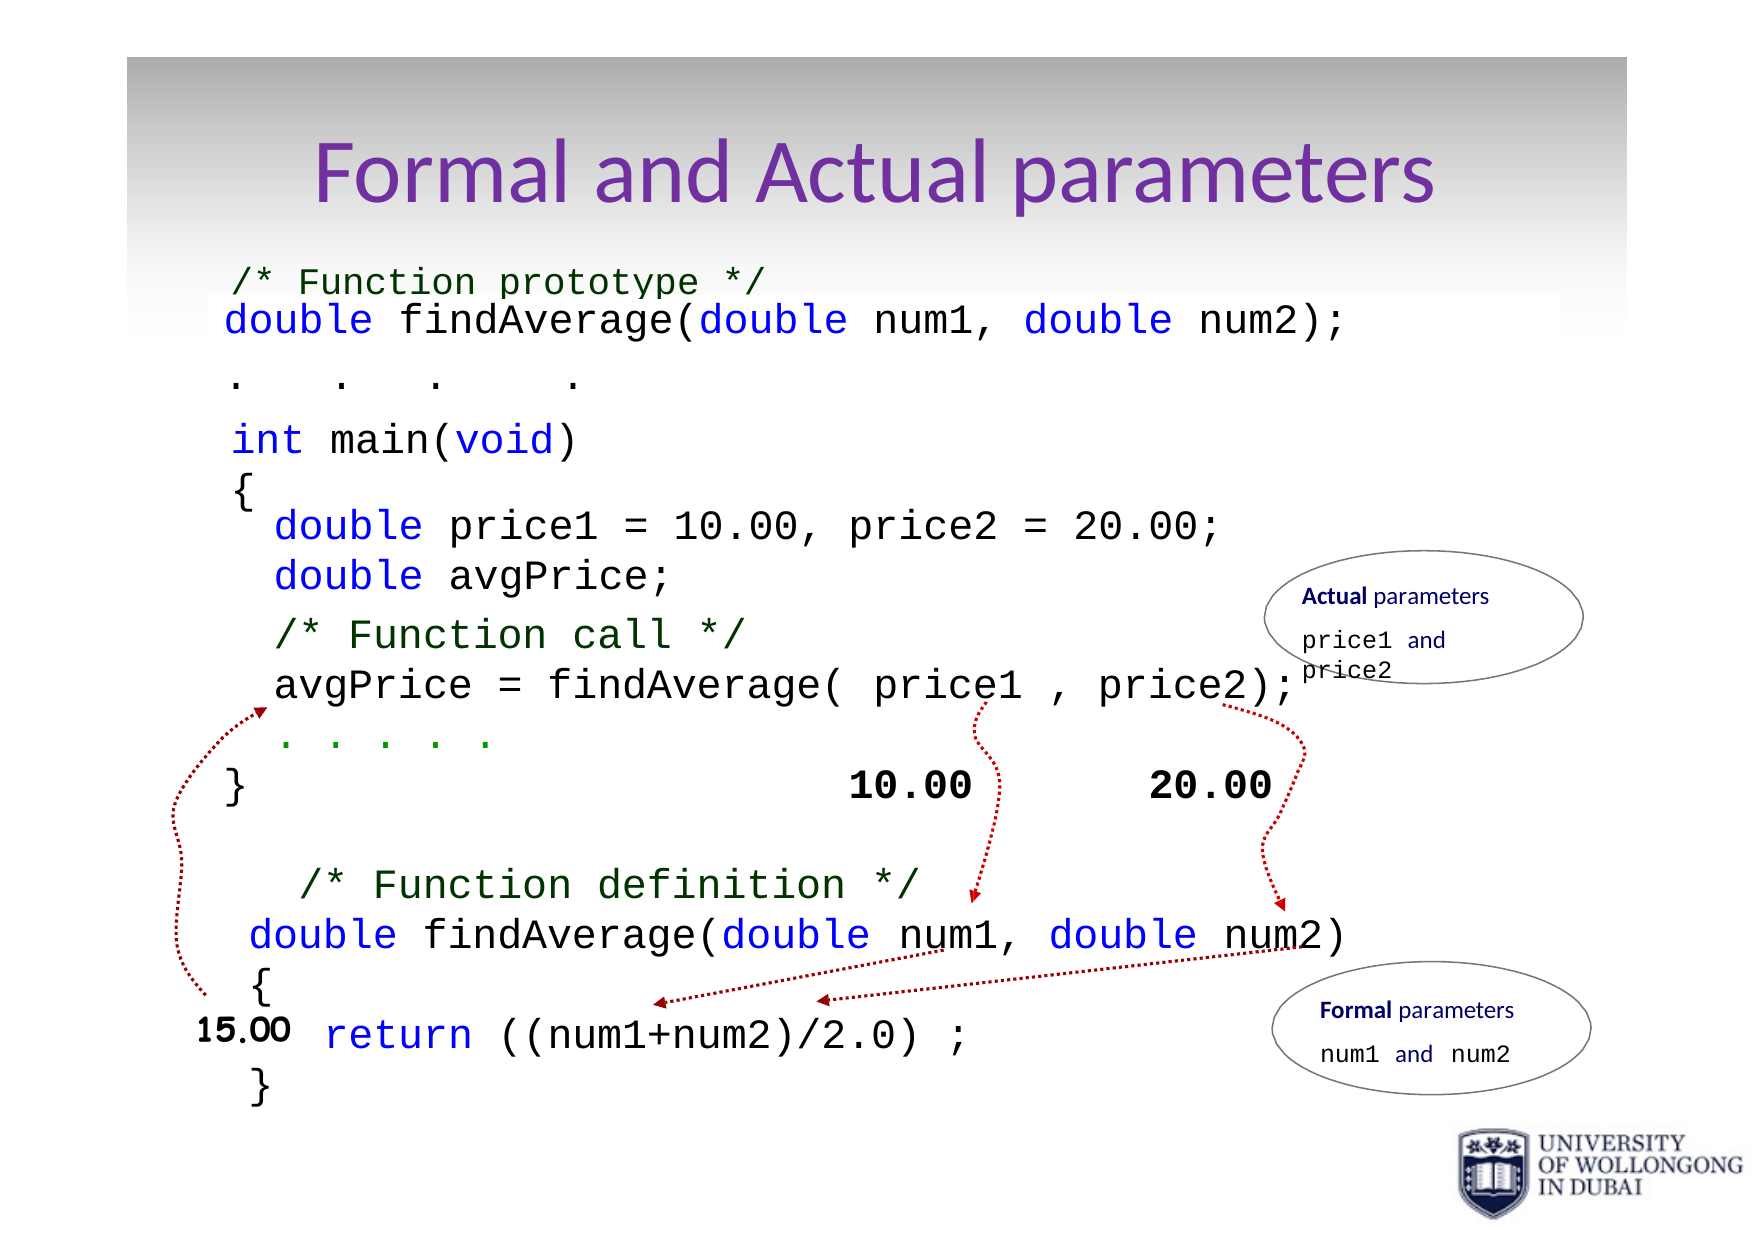

# Formal and Actual parameters
/* Function prototype */

int main(void)
{

| double | findAverage(double | num1, | double | num2); |
| --- | --- | --- | --- | --- |
| . . | . . |  |  |  |
| double | price1 = 10.00, | price2 | = | 20.00; |
| --- | --- | --- | --- | --- |
| double | avgPrice; |  |  |  |

Actual parameters
price1 and   price2
/* Function call */ avgPrice = findAverage(
. . . . .
price1
, price2);

}
10.00
20.00
/* Function definition */
double findAverage(double
{
num1,
double
num2)
Formal parameters
num1 and   num2

return ((num1+num2)/2.0) ;
15.00
}